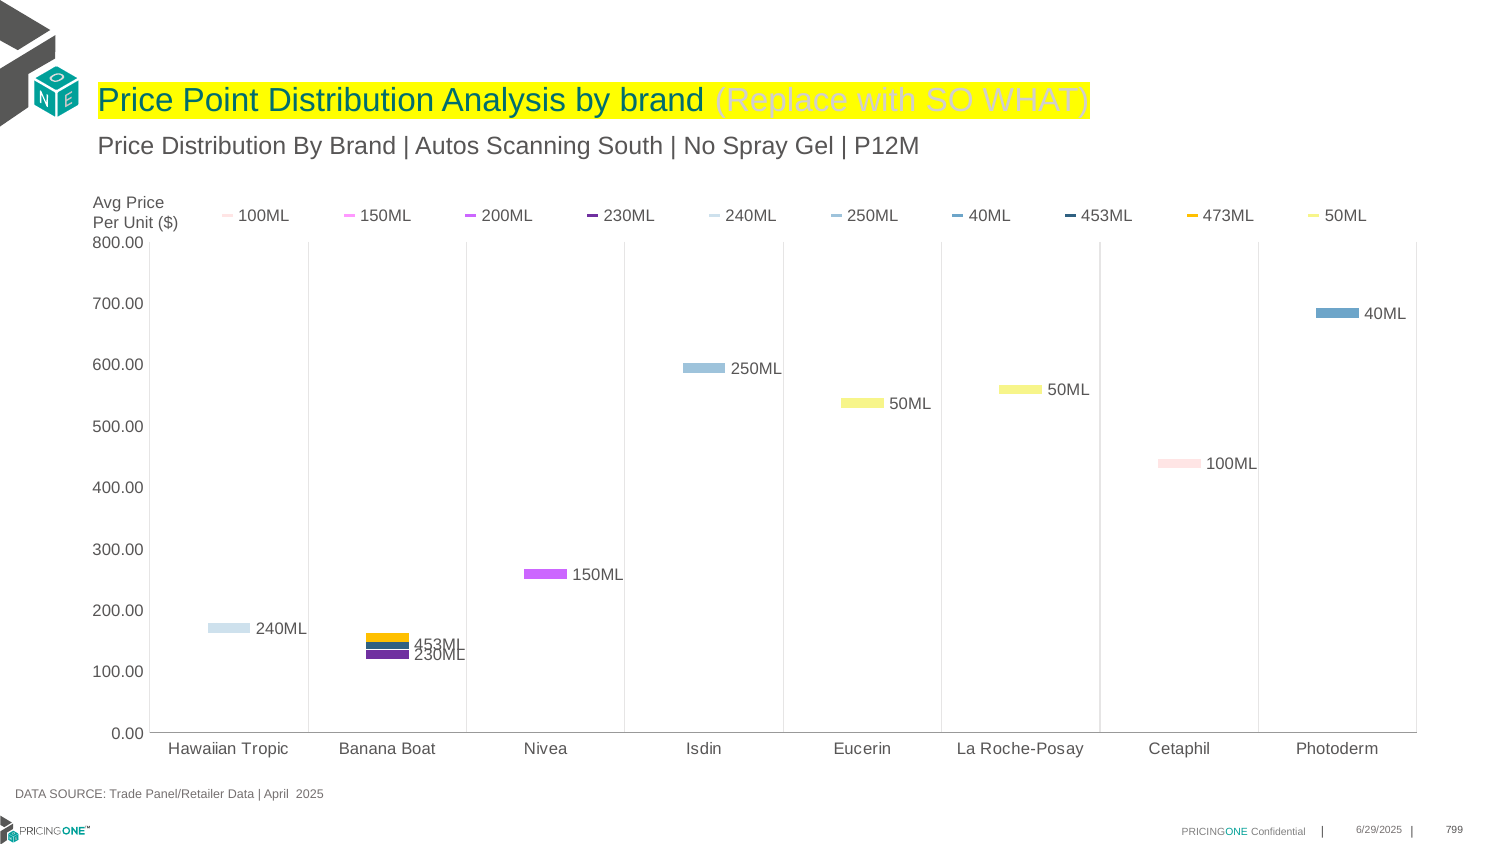

# Price Point Distribution Analysis by brand (Replace with SO WHAT)
Price Distribution By Brand | Autos Scanning South | No Spray Gel | P12M

### Chart

| Category | 100ML | 150ML | 200ML | 230ML | 240ML | 250ML | 40ML | 453ML | 473ML | 50ML |
|---|---|---|---|---|---|---|---|---|---|---|
| Hawaiian Tropic | None | None | None | None | 170.9725 | None | None | None | None | None |
| Banana Boat | None | None | None | 127.4342 | None | None | None | 144.4607 | 155.3547 | None |
| Nivea | None | 258.3648 | 258.566 | None | None | None | None | None | None | None |
| Isdin | None | None | None | None | None | 594.6847 | None | None | None | None |
| Eucerin | None | None | None | None | None | None | None | None | None | 537.7614 |
| La Roche-Posay | None | None | None | None | None | None | None | None | None | 559.2808 |
| Cetaphil | 439.1394 | None | None | None | None | None | None | None | None | None |
| Photoderm | None | None | None | None | None | None | 684.0455 | None | None | None |
Avg Price
Per Unit ($)
DATA SOURCE: Trade Panel/Retailer Data | April  2025
6/29/2025
799